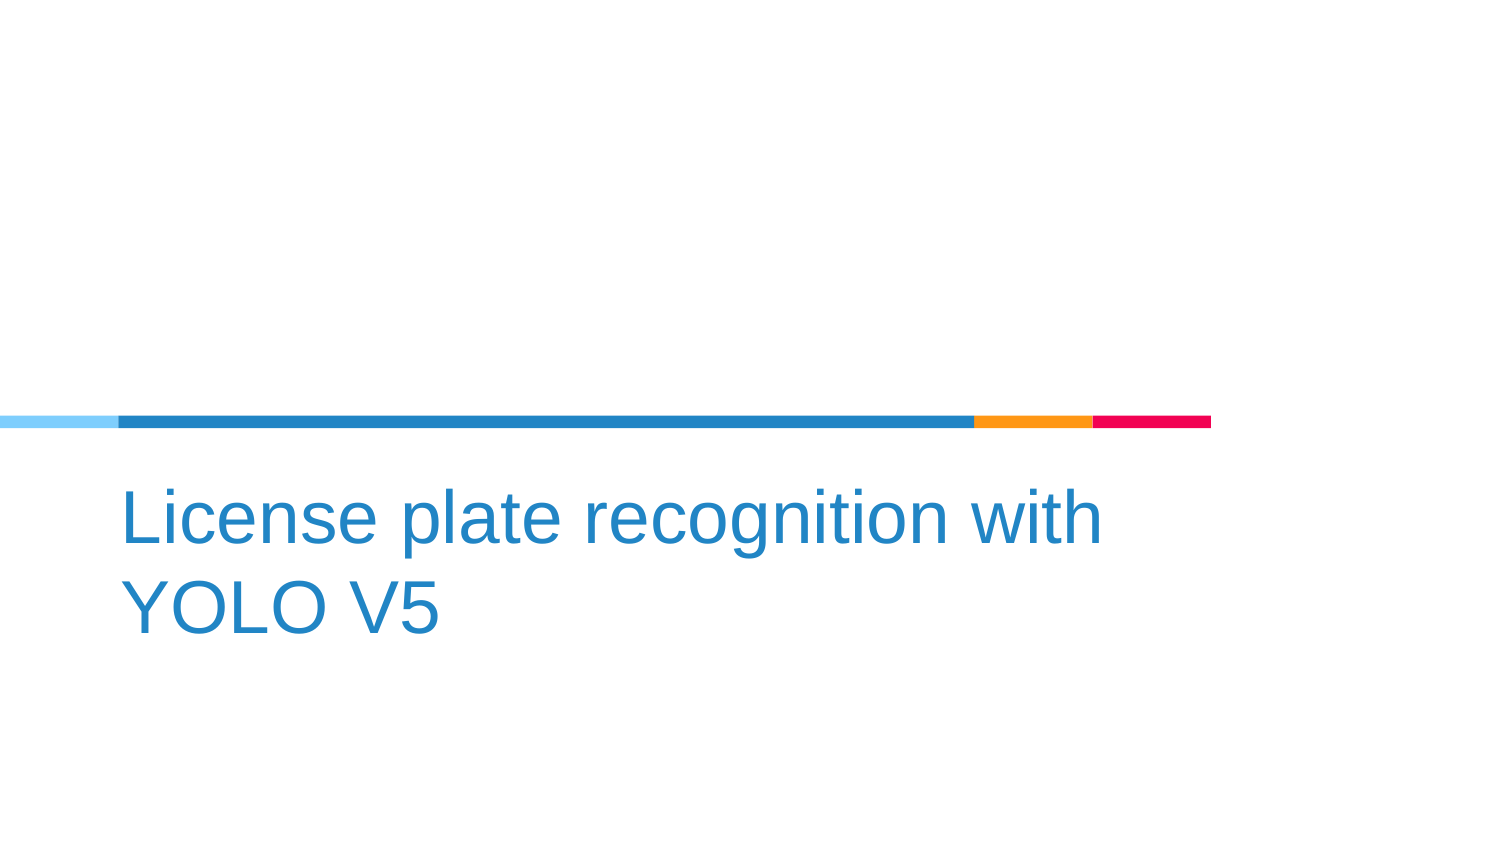

# License plate recognition with YOLO V5